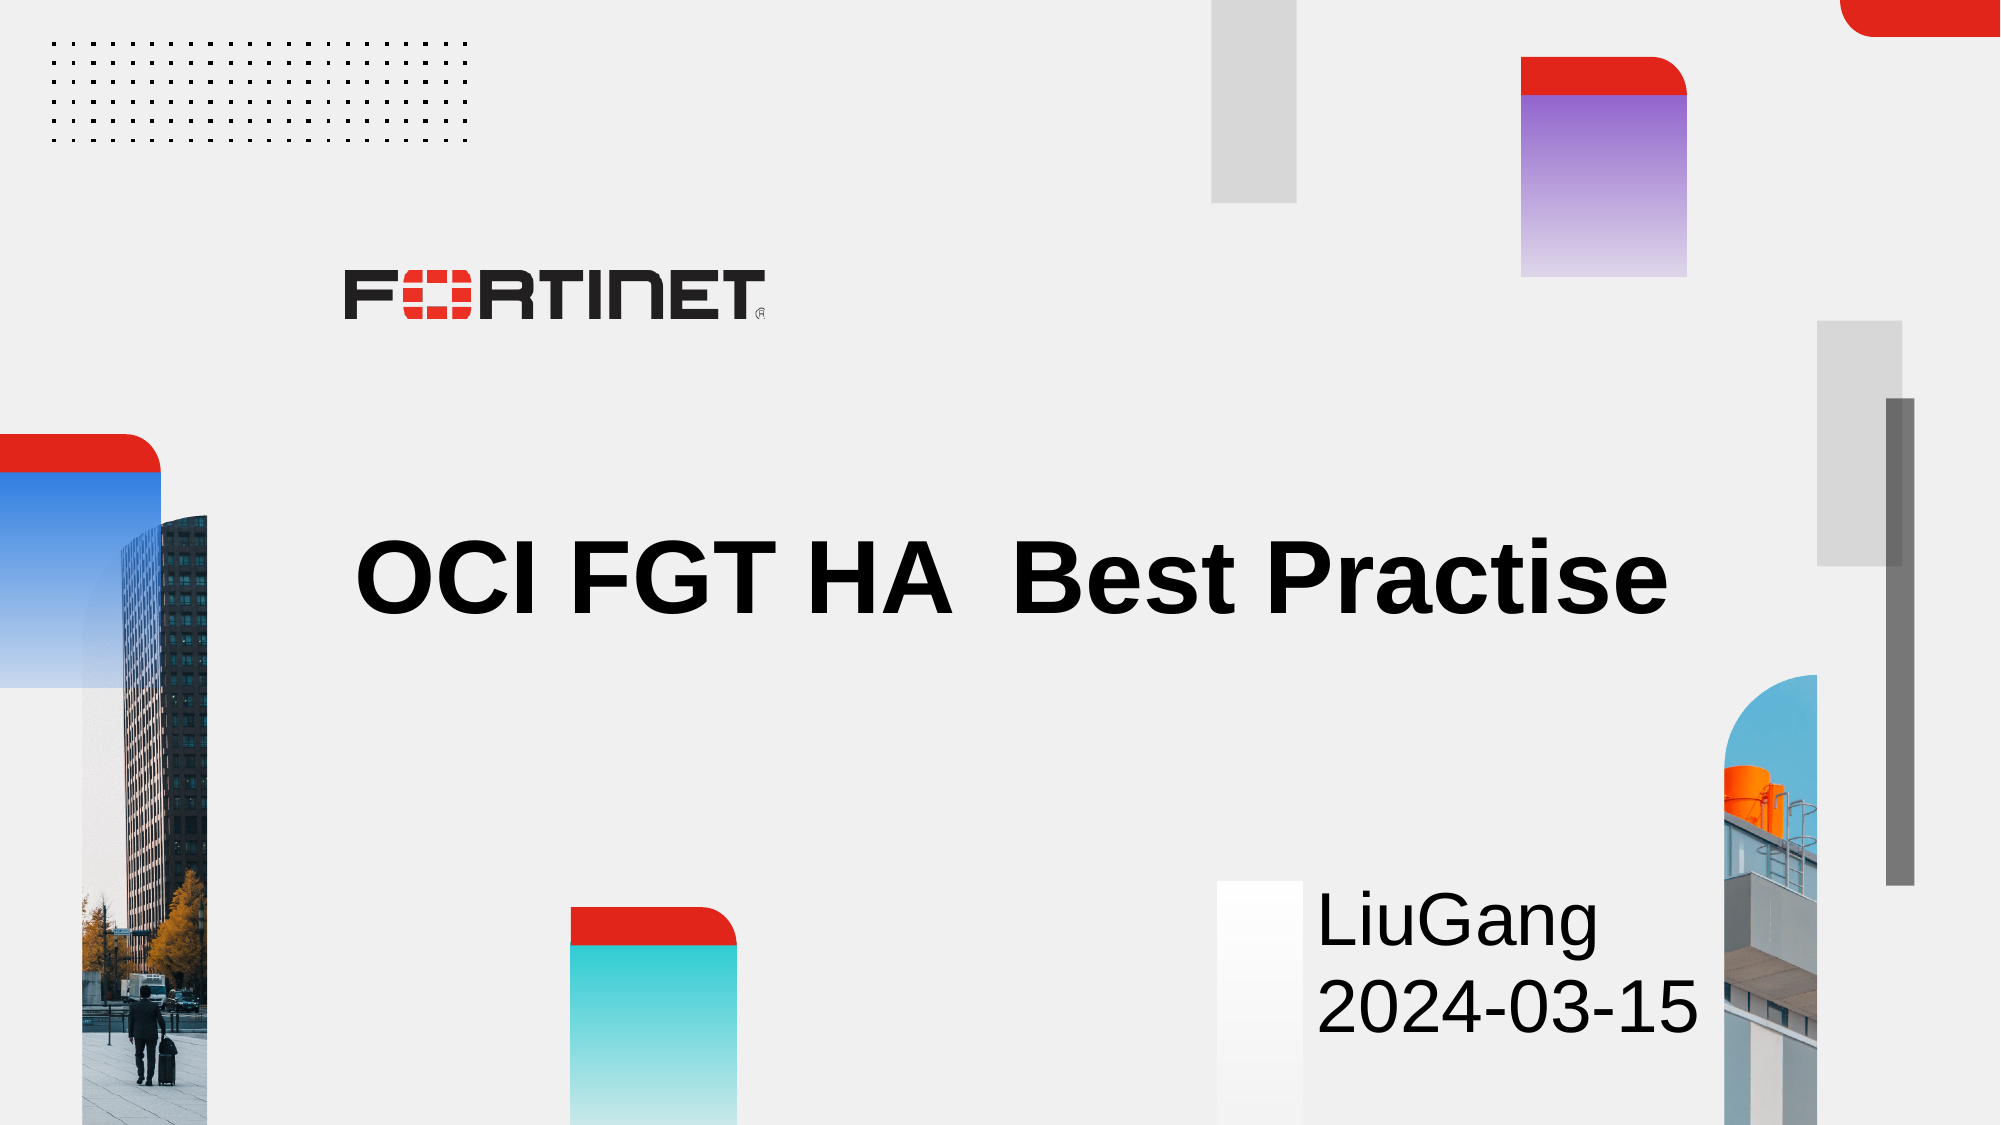

# OCI FGT HA  Best Practise
LiuGang
2024-03-15